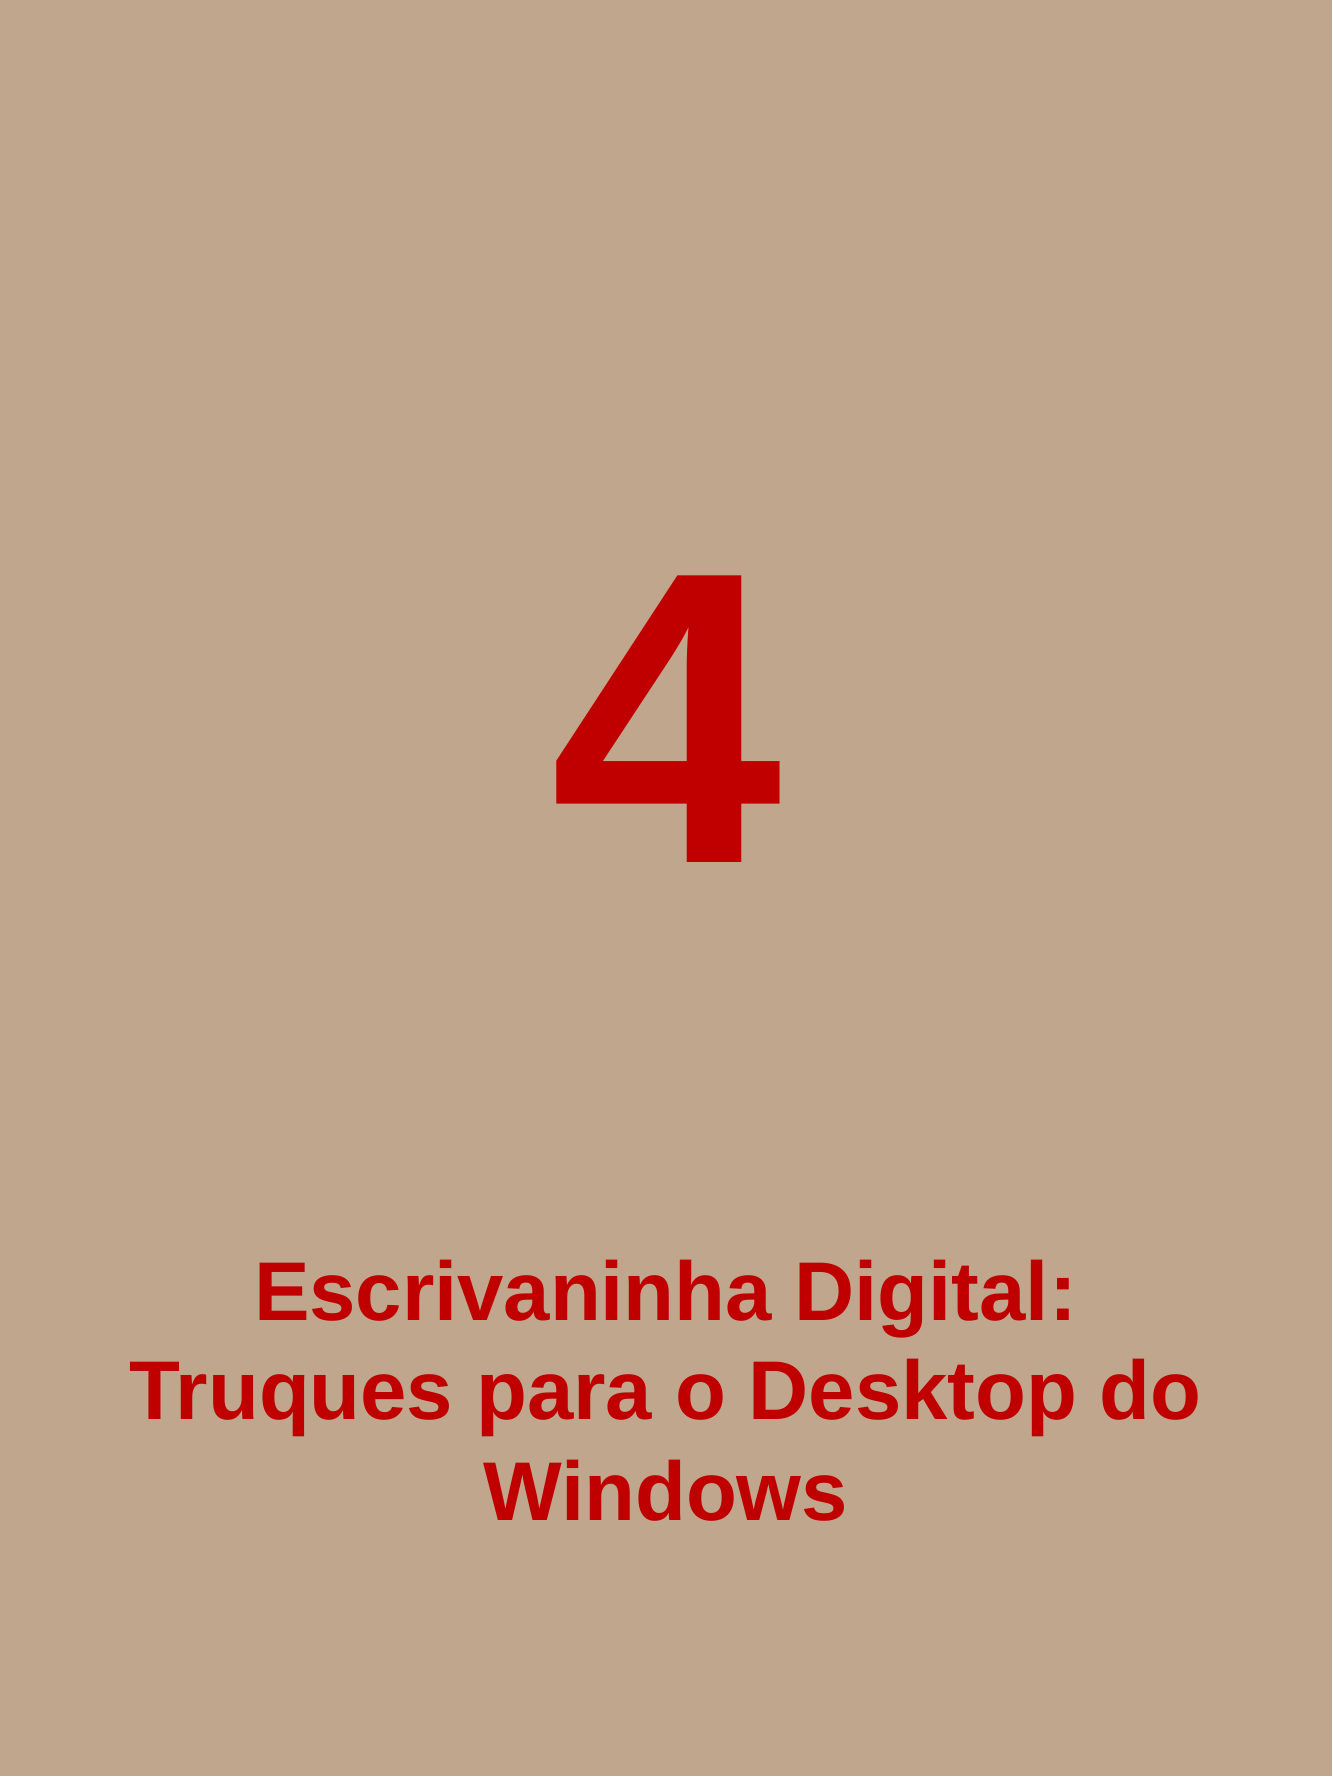

4
Escrivaninha Digital: Truques para o Desktop do Windows